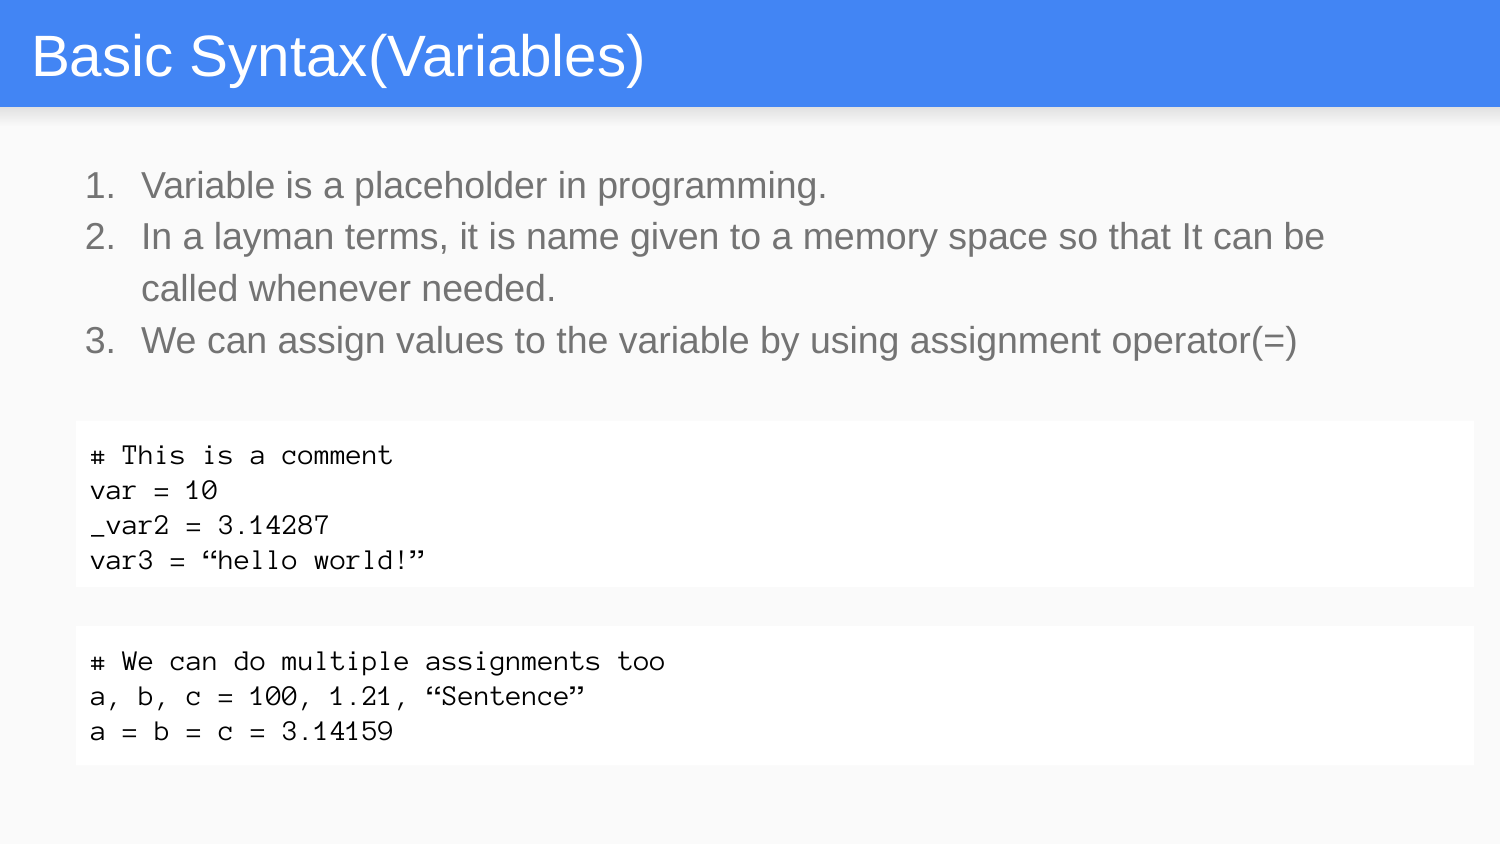

# Basic Syntax(Variables)
Variable is a placeholder in programming.
In a layman terms, it is name given to a memory space so that It can be called whenever needed.
We can assign values to the variable by using assignment operator(=)
# This is a comment
var = 10
_var2 = 3.14287
var3 = “hello world!”
# We can do multiple assignments too
a, b, c = 100, 1.21, “Sentence”
a = b = c = 3.14159